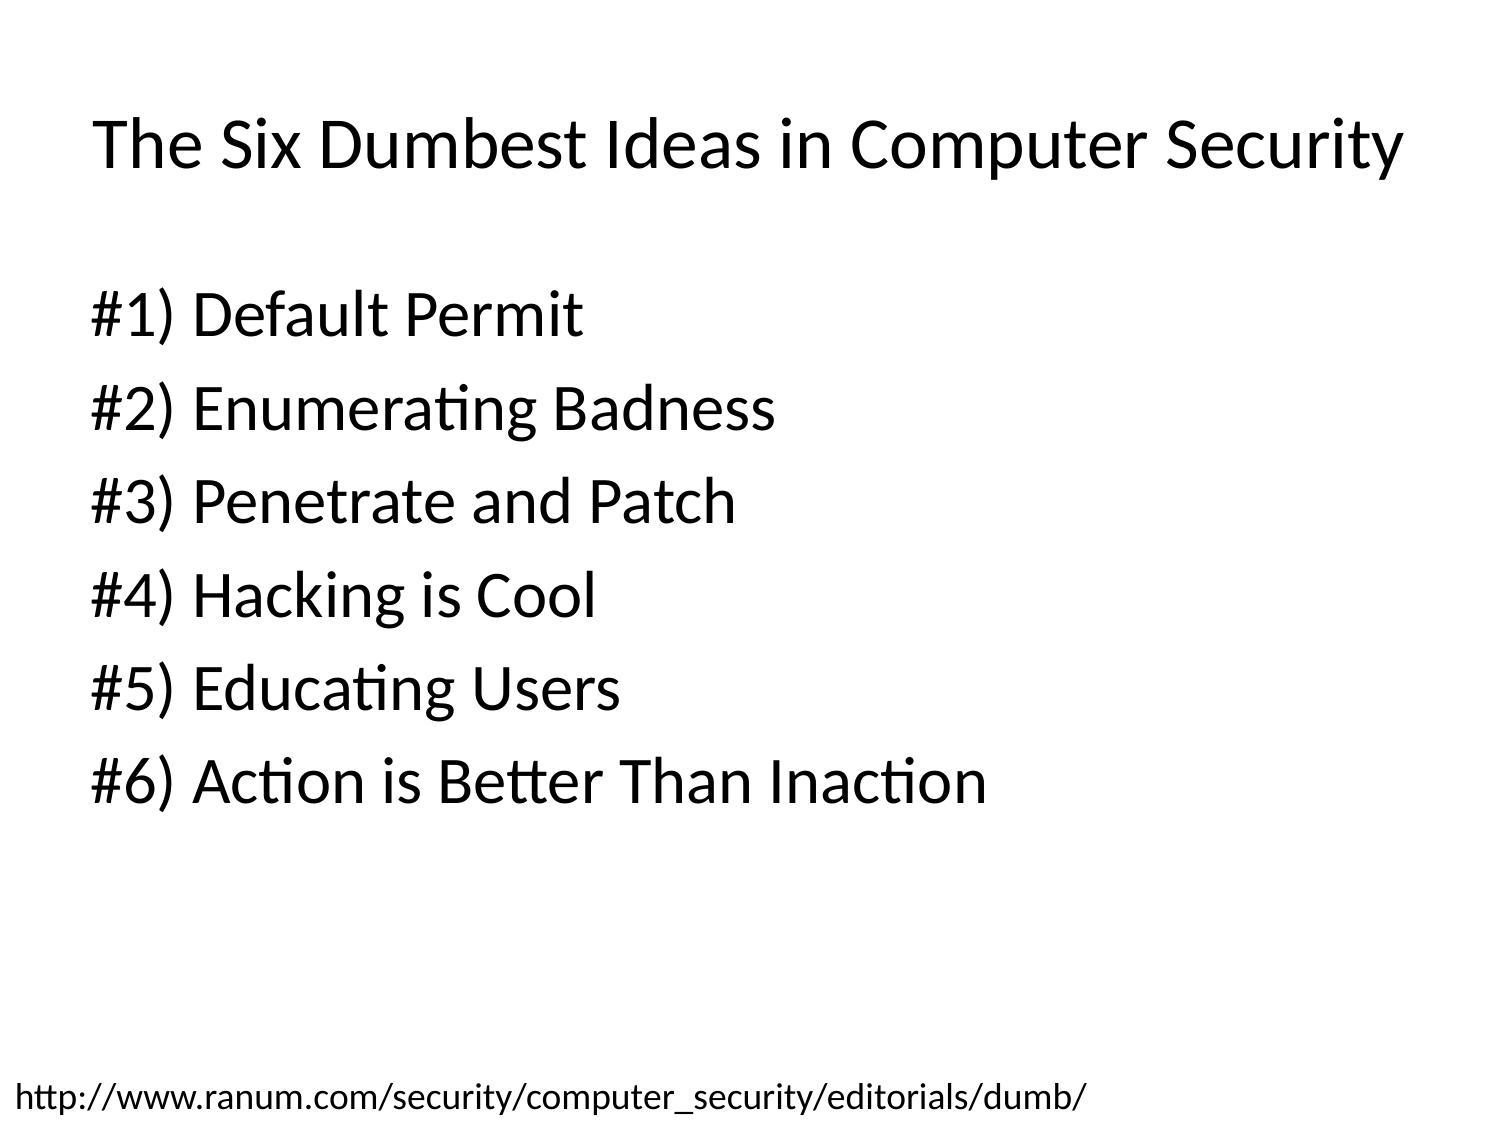

# The Six Dumbest Ideas in Computer Security
#1) Default Permit
#2) Enumerating Badness
#3) Penetrate and Patch
#4) Hacking is Cool
#5) Educating Users
#6) Action is Better Than Inaction

http://www.ranum.com/security/computer_security/editorials/dumb/